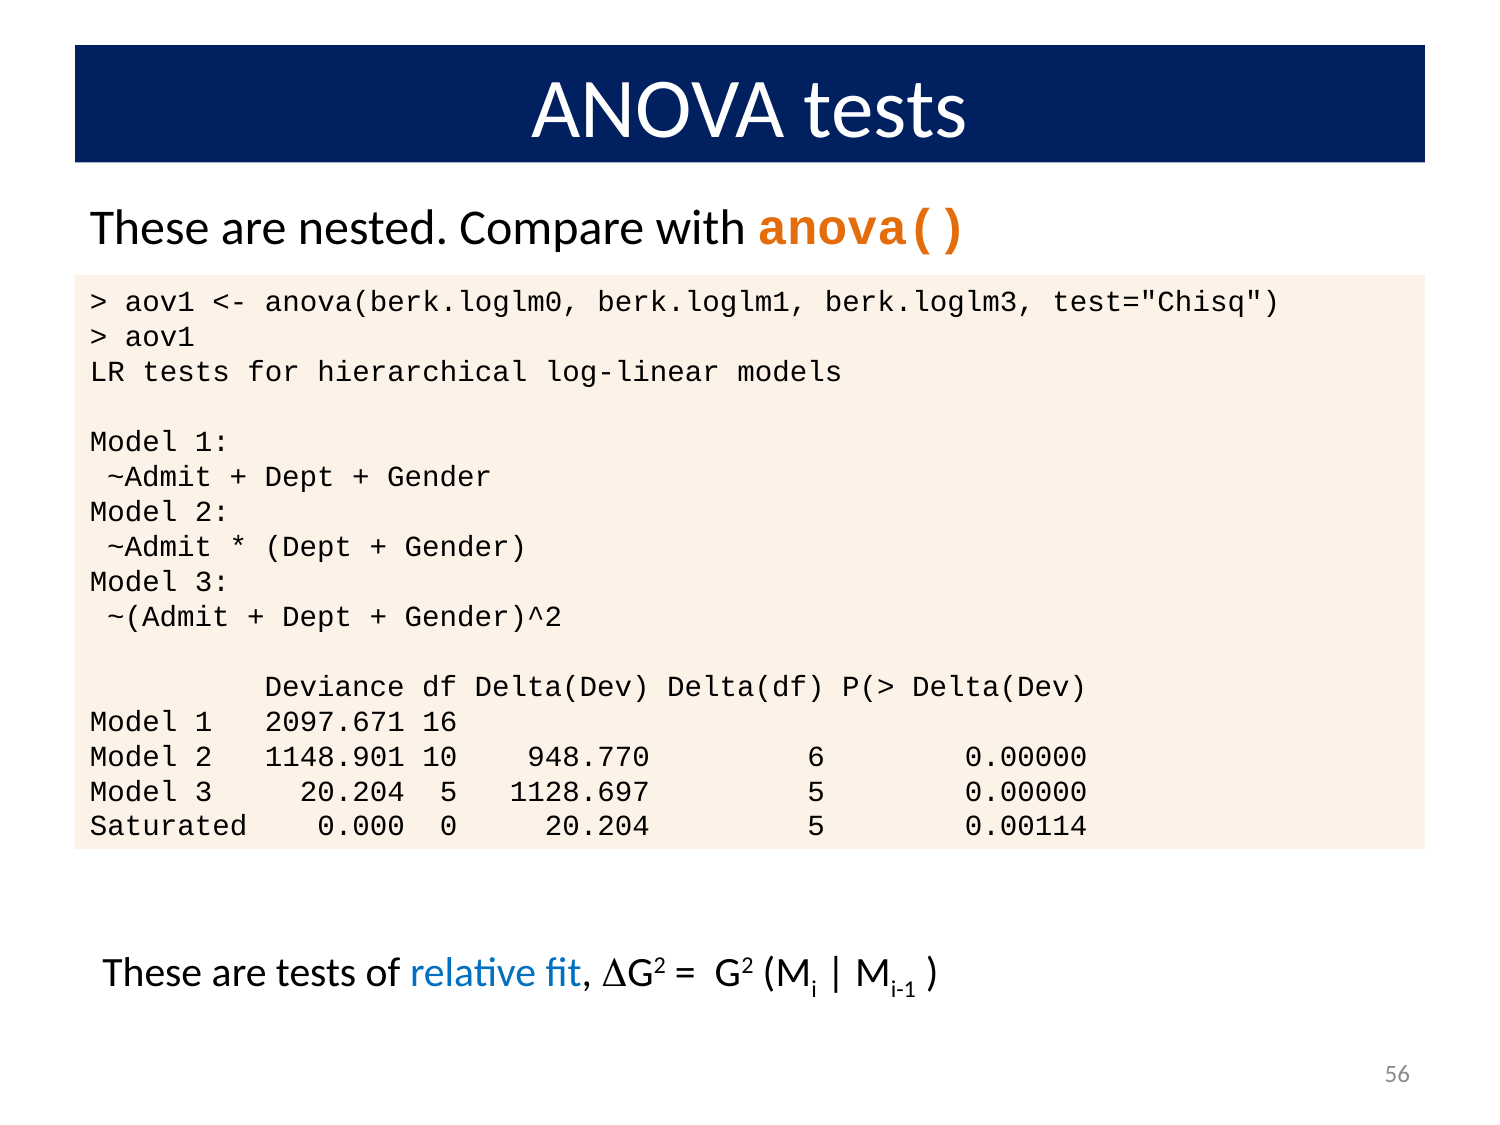

# ANOVA tests
These are nested. Compare with anova()
> aov1 <- anova(berk.loglm0, berk.loglm1, berk.loglm3, test="Chisq")
> aov1
LR tests for hierarchical log-linear models

Model 1:
 ~Admit + Dept + Gender
Model 2:
 ~Admit * (Dept + Gender)
Model 3:
 ~(Admit + Dept + Gender)^2

          Deviance df Delta(Dev) Delta(df) P(> Delta(Dev)
Model 1   2097.671 16
Model 2   1148.901 10    948.770         6        0.00000
Model 3     20.204  5   1128.697         5        0.00000
Saturated    0.000  0     20.204         5        0.00114
These are tests of relative fit, ΔG2 =  G2 (Mi | Mi-1 )
56